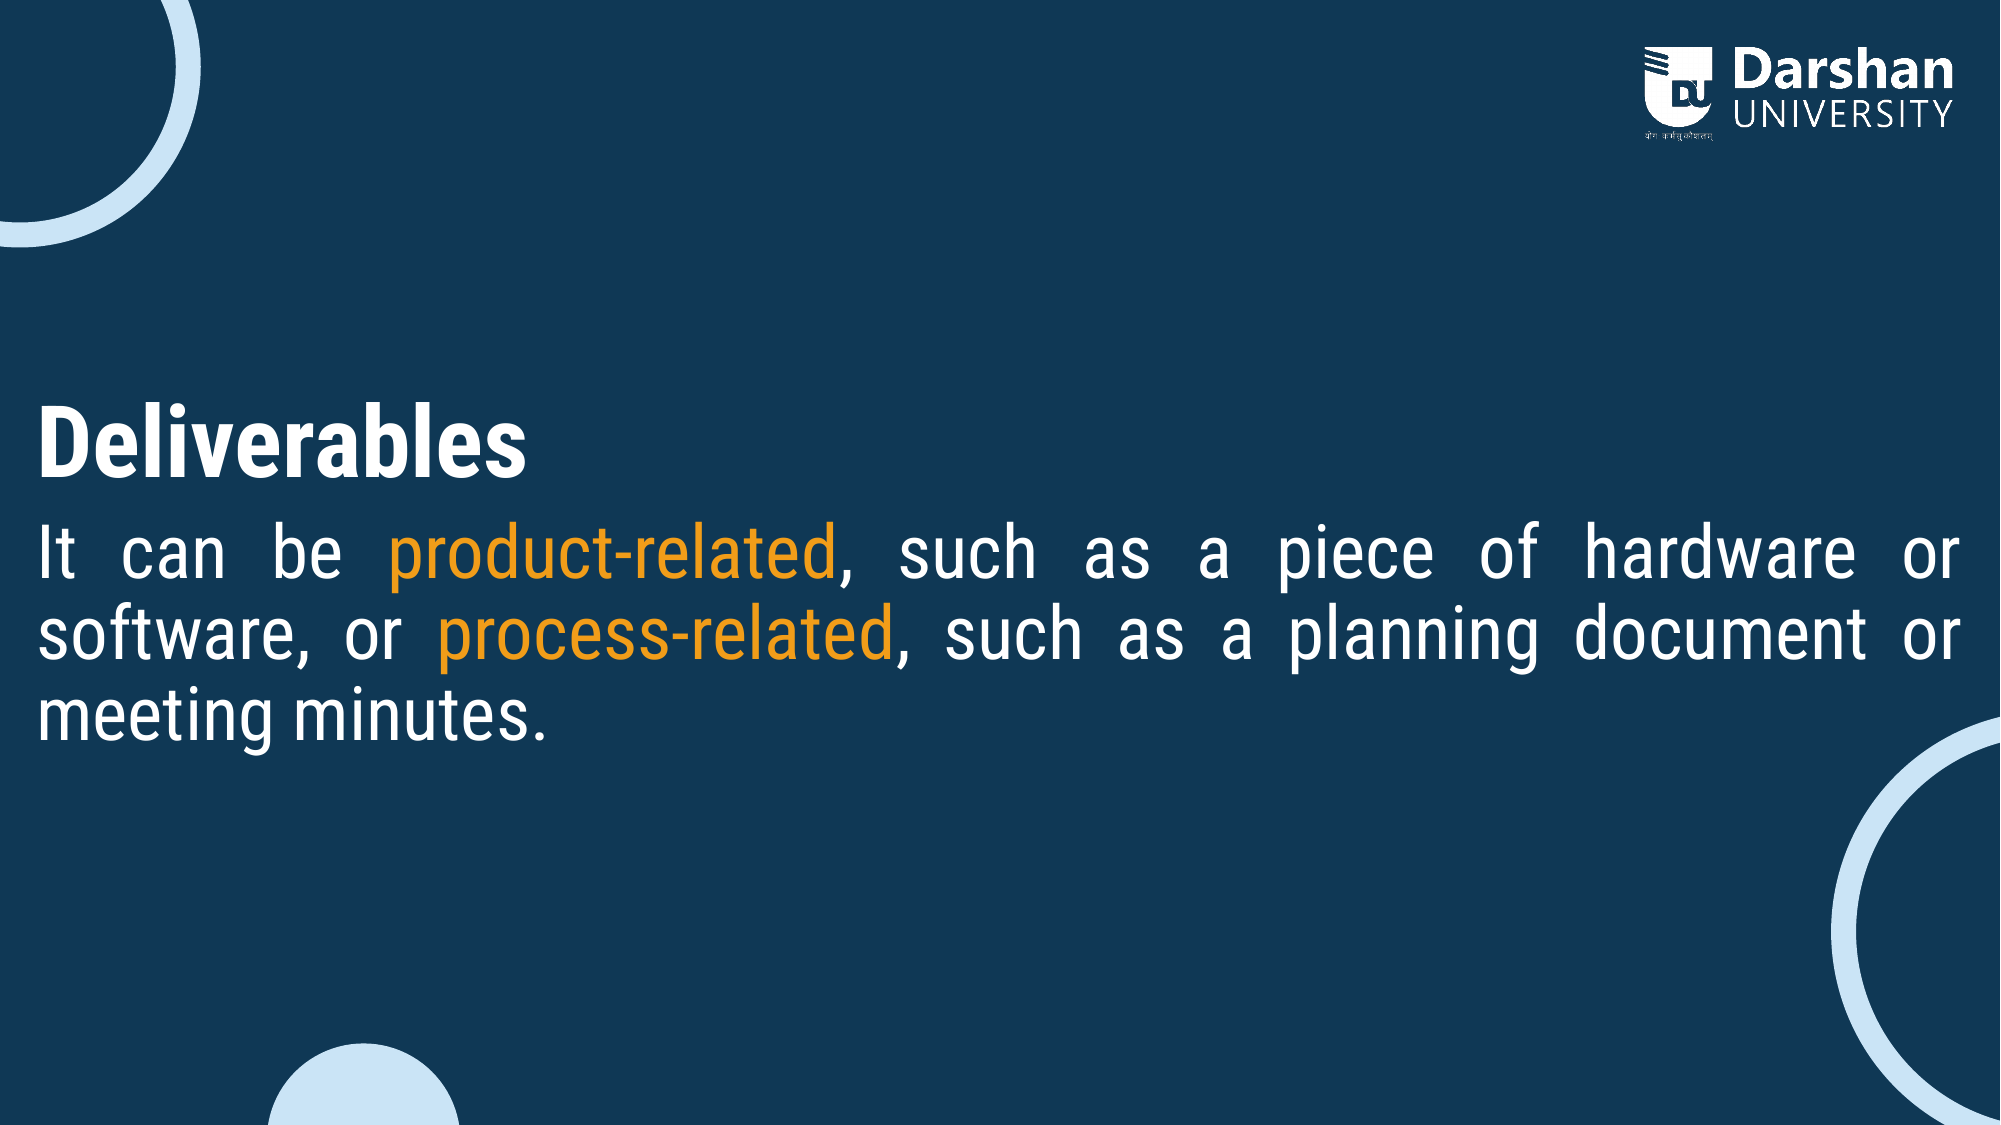

Deliverables
It can be product-related, such as a piece of hardware or software, or process-related, such as a planning document or meeting minutes.